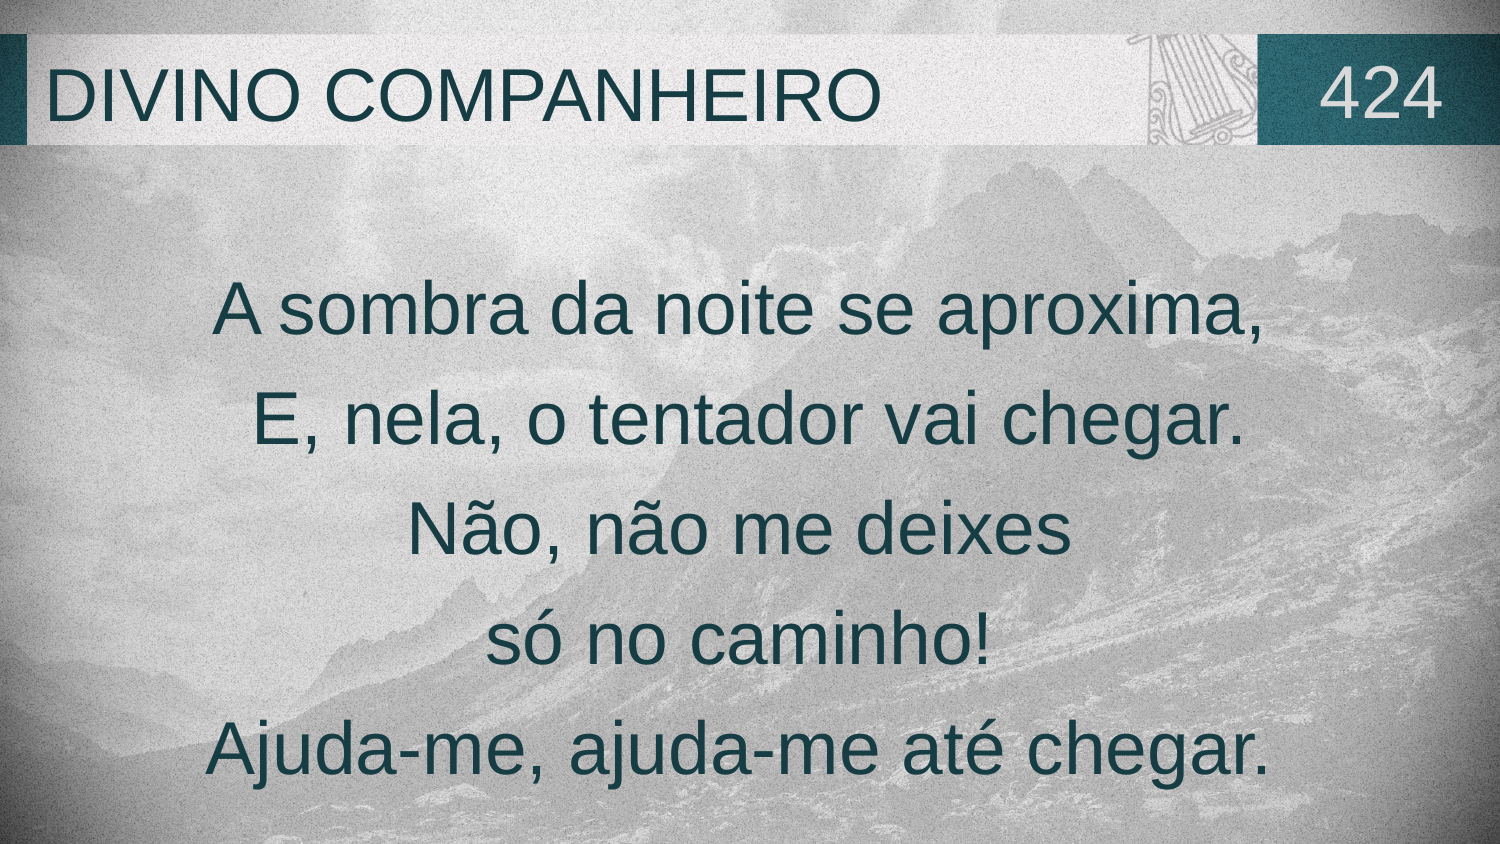

# DIVINO COMPANHEIRO
424
A sombra da noite se aproxima,
E, nela, o tentador vai chegar.
Não, não me deixes
só no caminho!
Ajuda-me, ajuda-me até chegar.